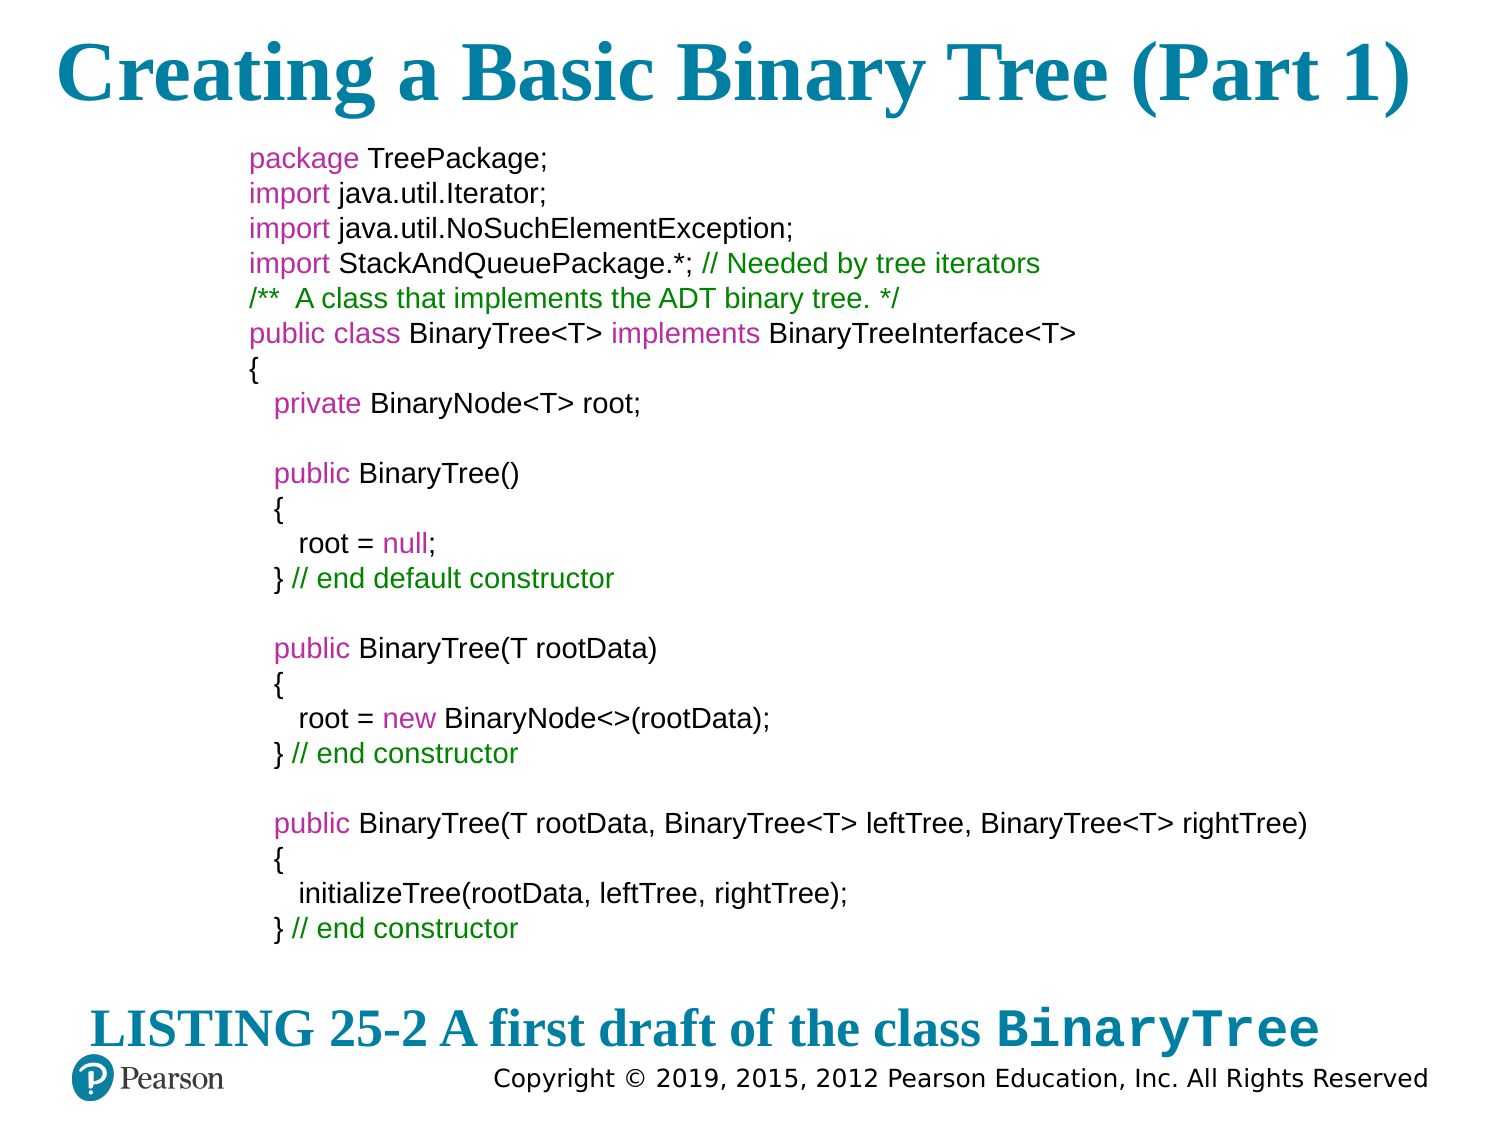

# Creating a Basic Binary Tree (Part 1)
package TreePackage;
import java.util.Iterator;
import java.util.NoSuchElementException;
import StackAndQueuePackage.*; // Needed by tree iterators
/**  A class that implements the ADT binary tree. */
public class BinaryTree<T> implements BinaryTreeInterface<T>
{
   private BinaryNode<T> root;

   public BinaryTree()
   {
      root = null;
   } // end default constructor

   public BinaryTree(T rootData)
   {
      root = new BinaryNode<>(rootData);
   } // end constructor

   public BinaryTree(T rootData, BinaryTree<T> leftTree, BinaryTree<T> rightTree)
   {
      initializeTree(rootData, leftTree, rightTree);
   } // end constructor
LISTING 25-2 A first draft of the class BinaryTree